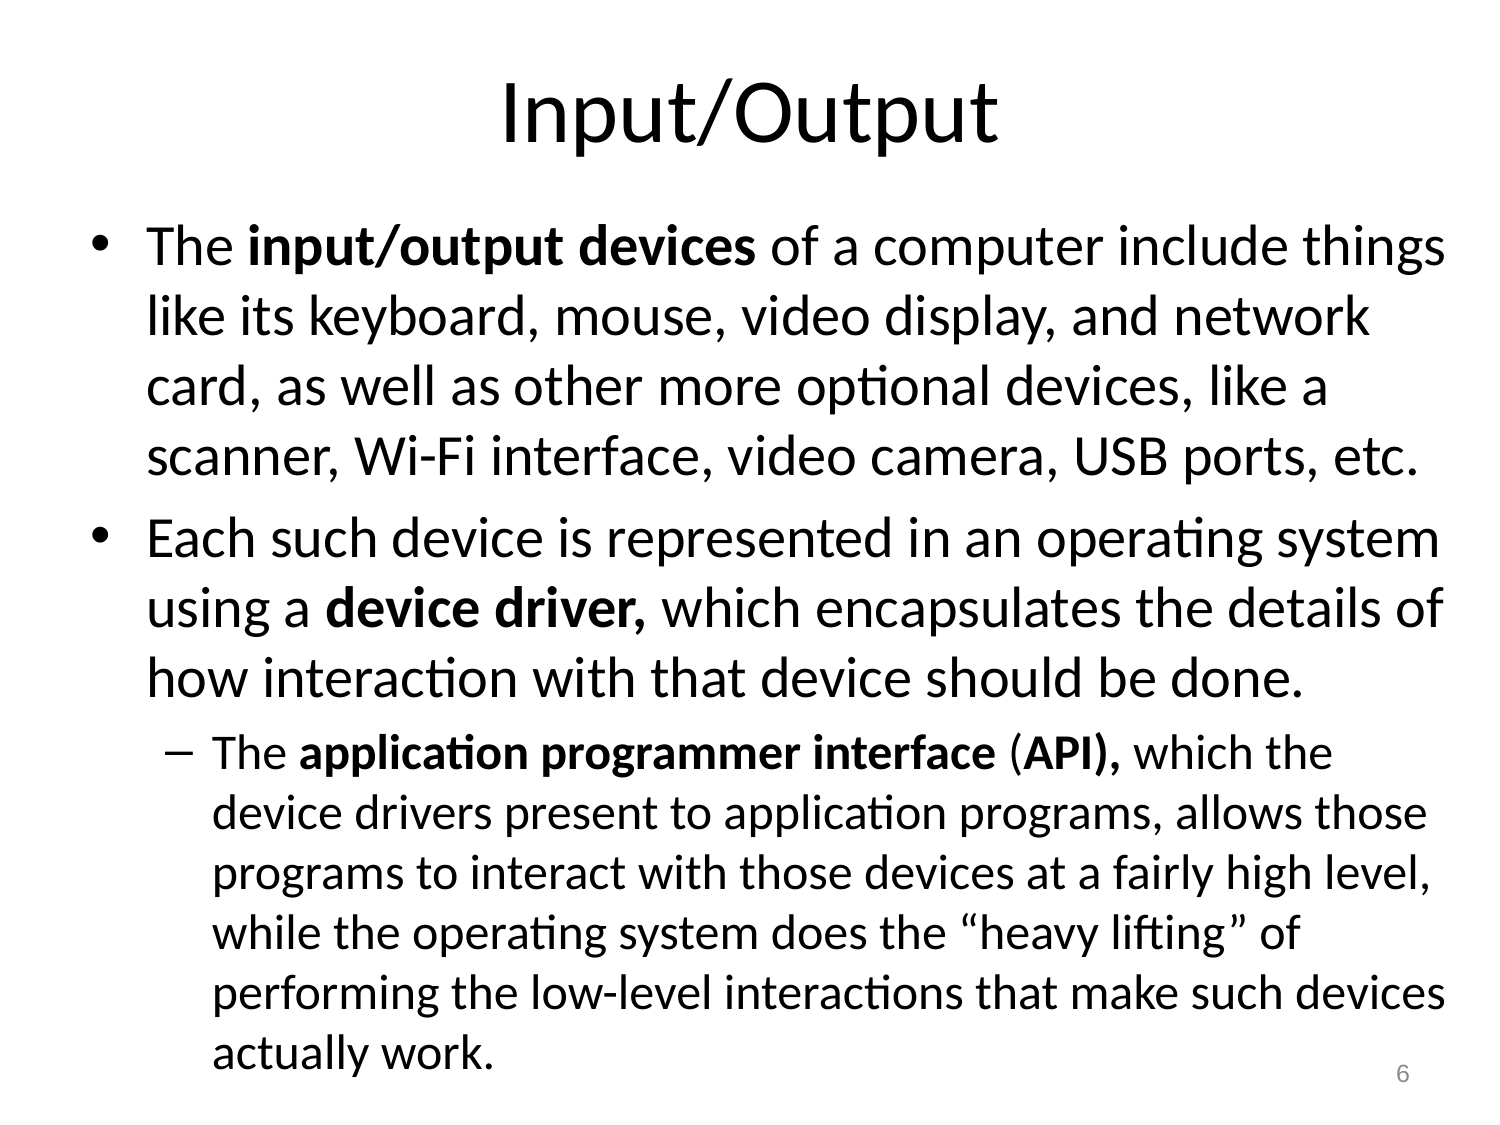

# Input/Output
The input/output devices of a computer include things like its keyboard, mouse, video display, and network card, as well as other more optional devices, like a scanner, Wi-Fi interface, video camera, USB ports, etc.
Each such device is represented in an operating system using a device driver, which encapsulates the details of how interaction with that device should be done.
The application programmer interface (API), which the device drivers present to application programs, allows those programs to interact with those devices at a fairly high level, while the operating system does the “heavy lifting” of performing the low-level interactions that make such devices actually work.

6